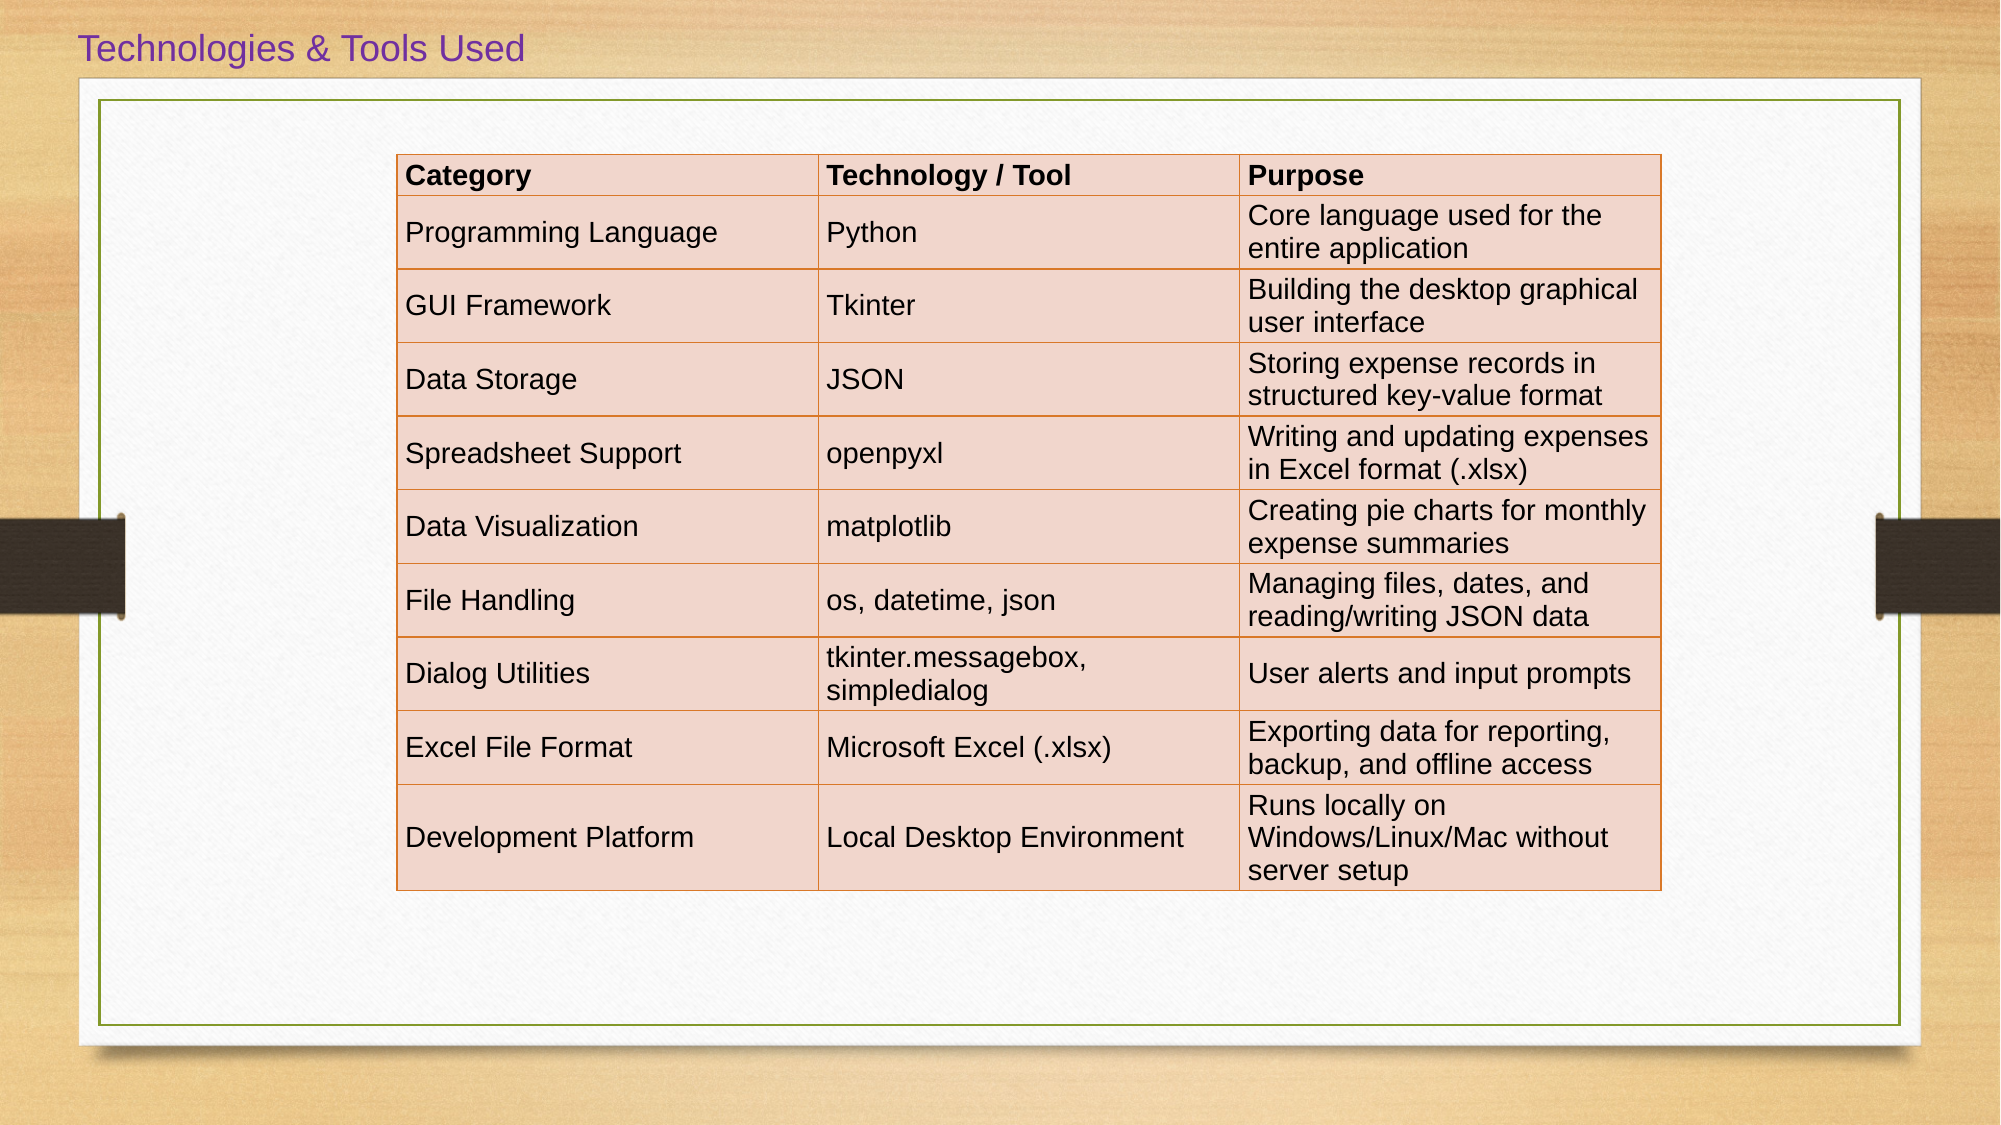

Technologies & Tools Used
| Category | Technology / Tool | Purpose |
| --- | --- | --- |
| Programming Language | Python | Core language used for the entire application |
| GUI Framework | Tkinter | Building the desktop graphical user interface |
| Data Storage | JSON | Storing expense records in structured key-value format |
| Spreadsheet Support | openpyxl | Writing and updating expenses in Excel format (.xlsx) |
| Data Visualization | matplotlib | Creating pie charts for monthly expense summaries |
| File Handling | os, datetime, json | Managing files, dates, and reading/writing JSON data |
| Dialog Utilities | tkinter.messagebox, simpledialog | User alerts and input prompts |
| Excel File Format | Microsoft Excel (.xlsx) | Exporting data for reporting, backup, and offline access |
| Development Platform | Local Desktop Environment | Runs locally on Windows/Linux/Mac without server setup |